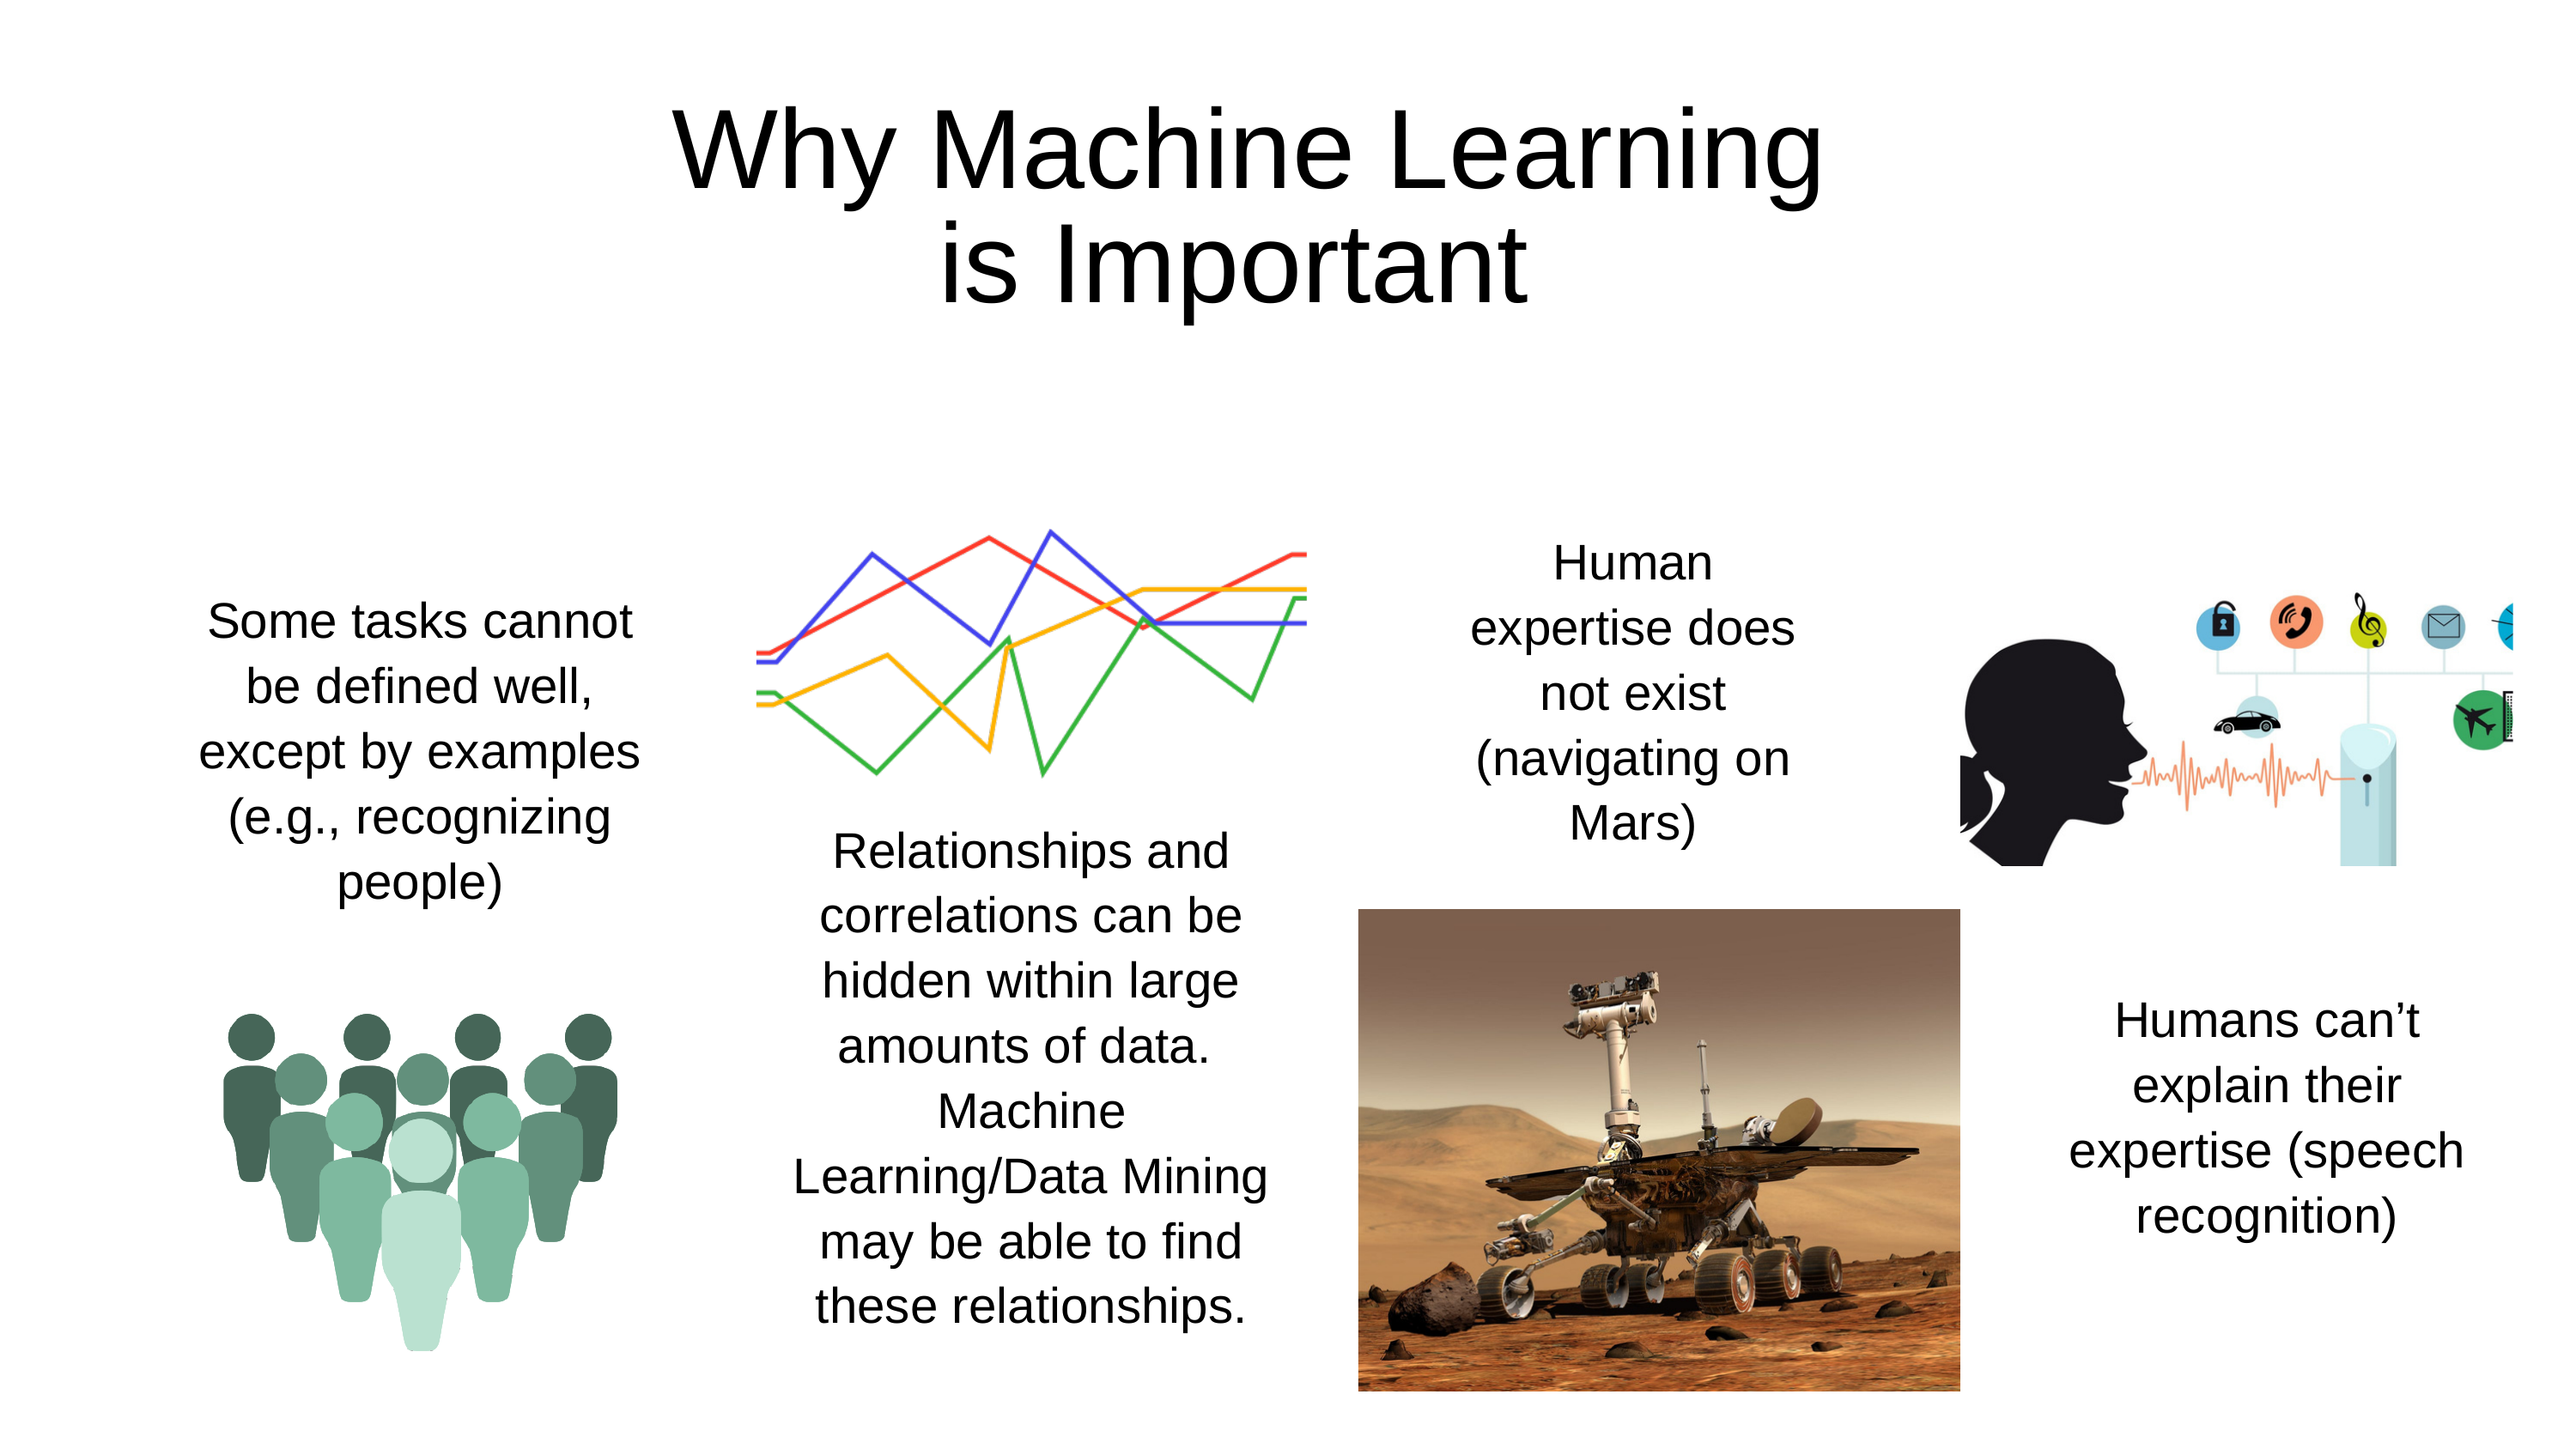

Why Machine Learning is Important
Human expertise does not exist (navigating on Mars)

Some tasks cannot be defined well, except by examples (e.g., recognizing people)
Relationships and correlations can be hidden within large amounts of data.  Machine Learning/Data Mining may be able to find these relationships.

Humans can’t explain their expertise (speech recognition)